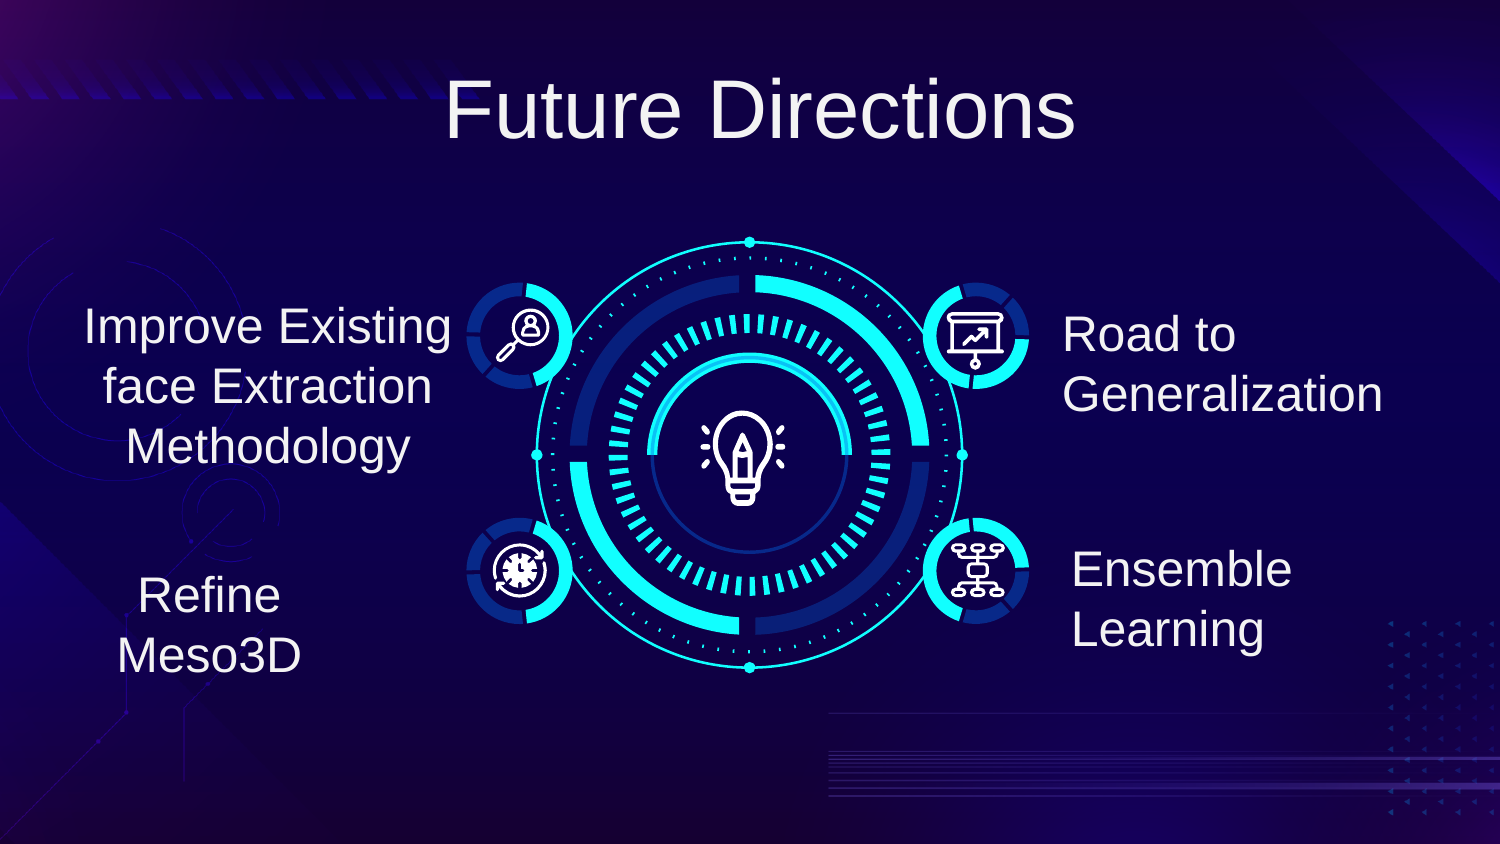

Future Directions

Improve Existing face Extraction Methodology

Road to Generalization

Ensemble Learning
Refine Meso3D